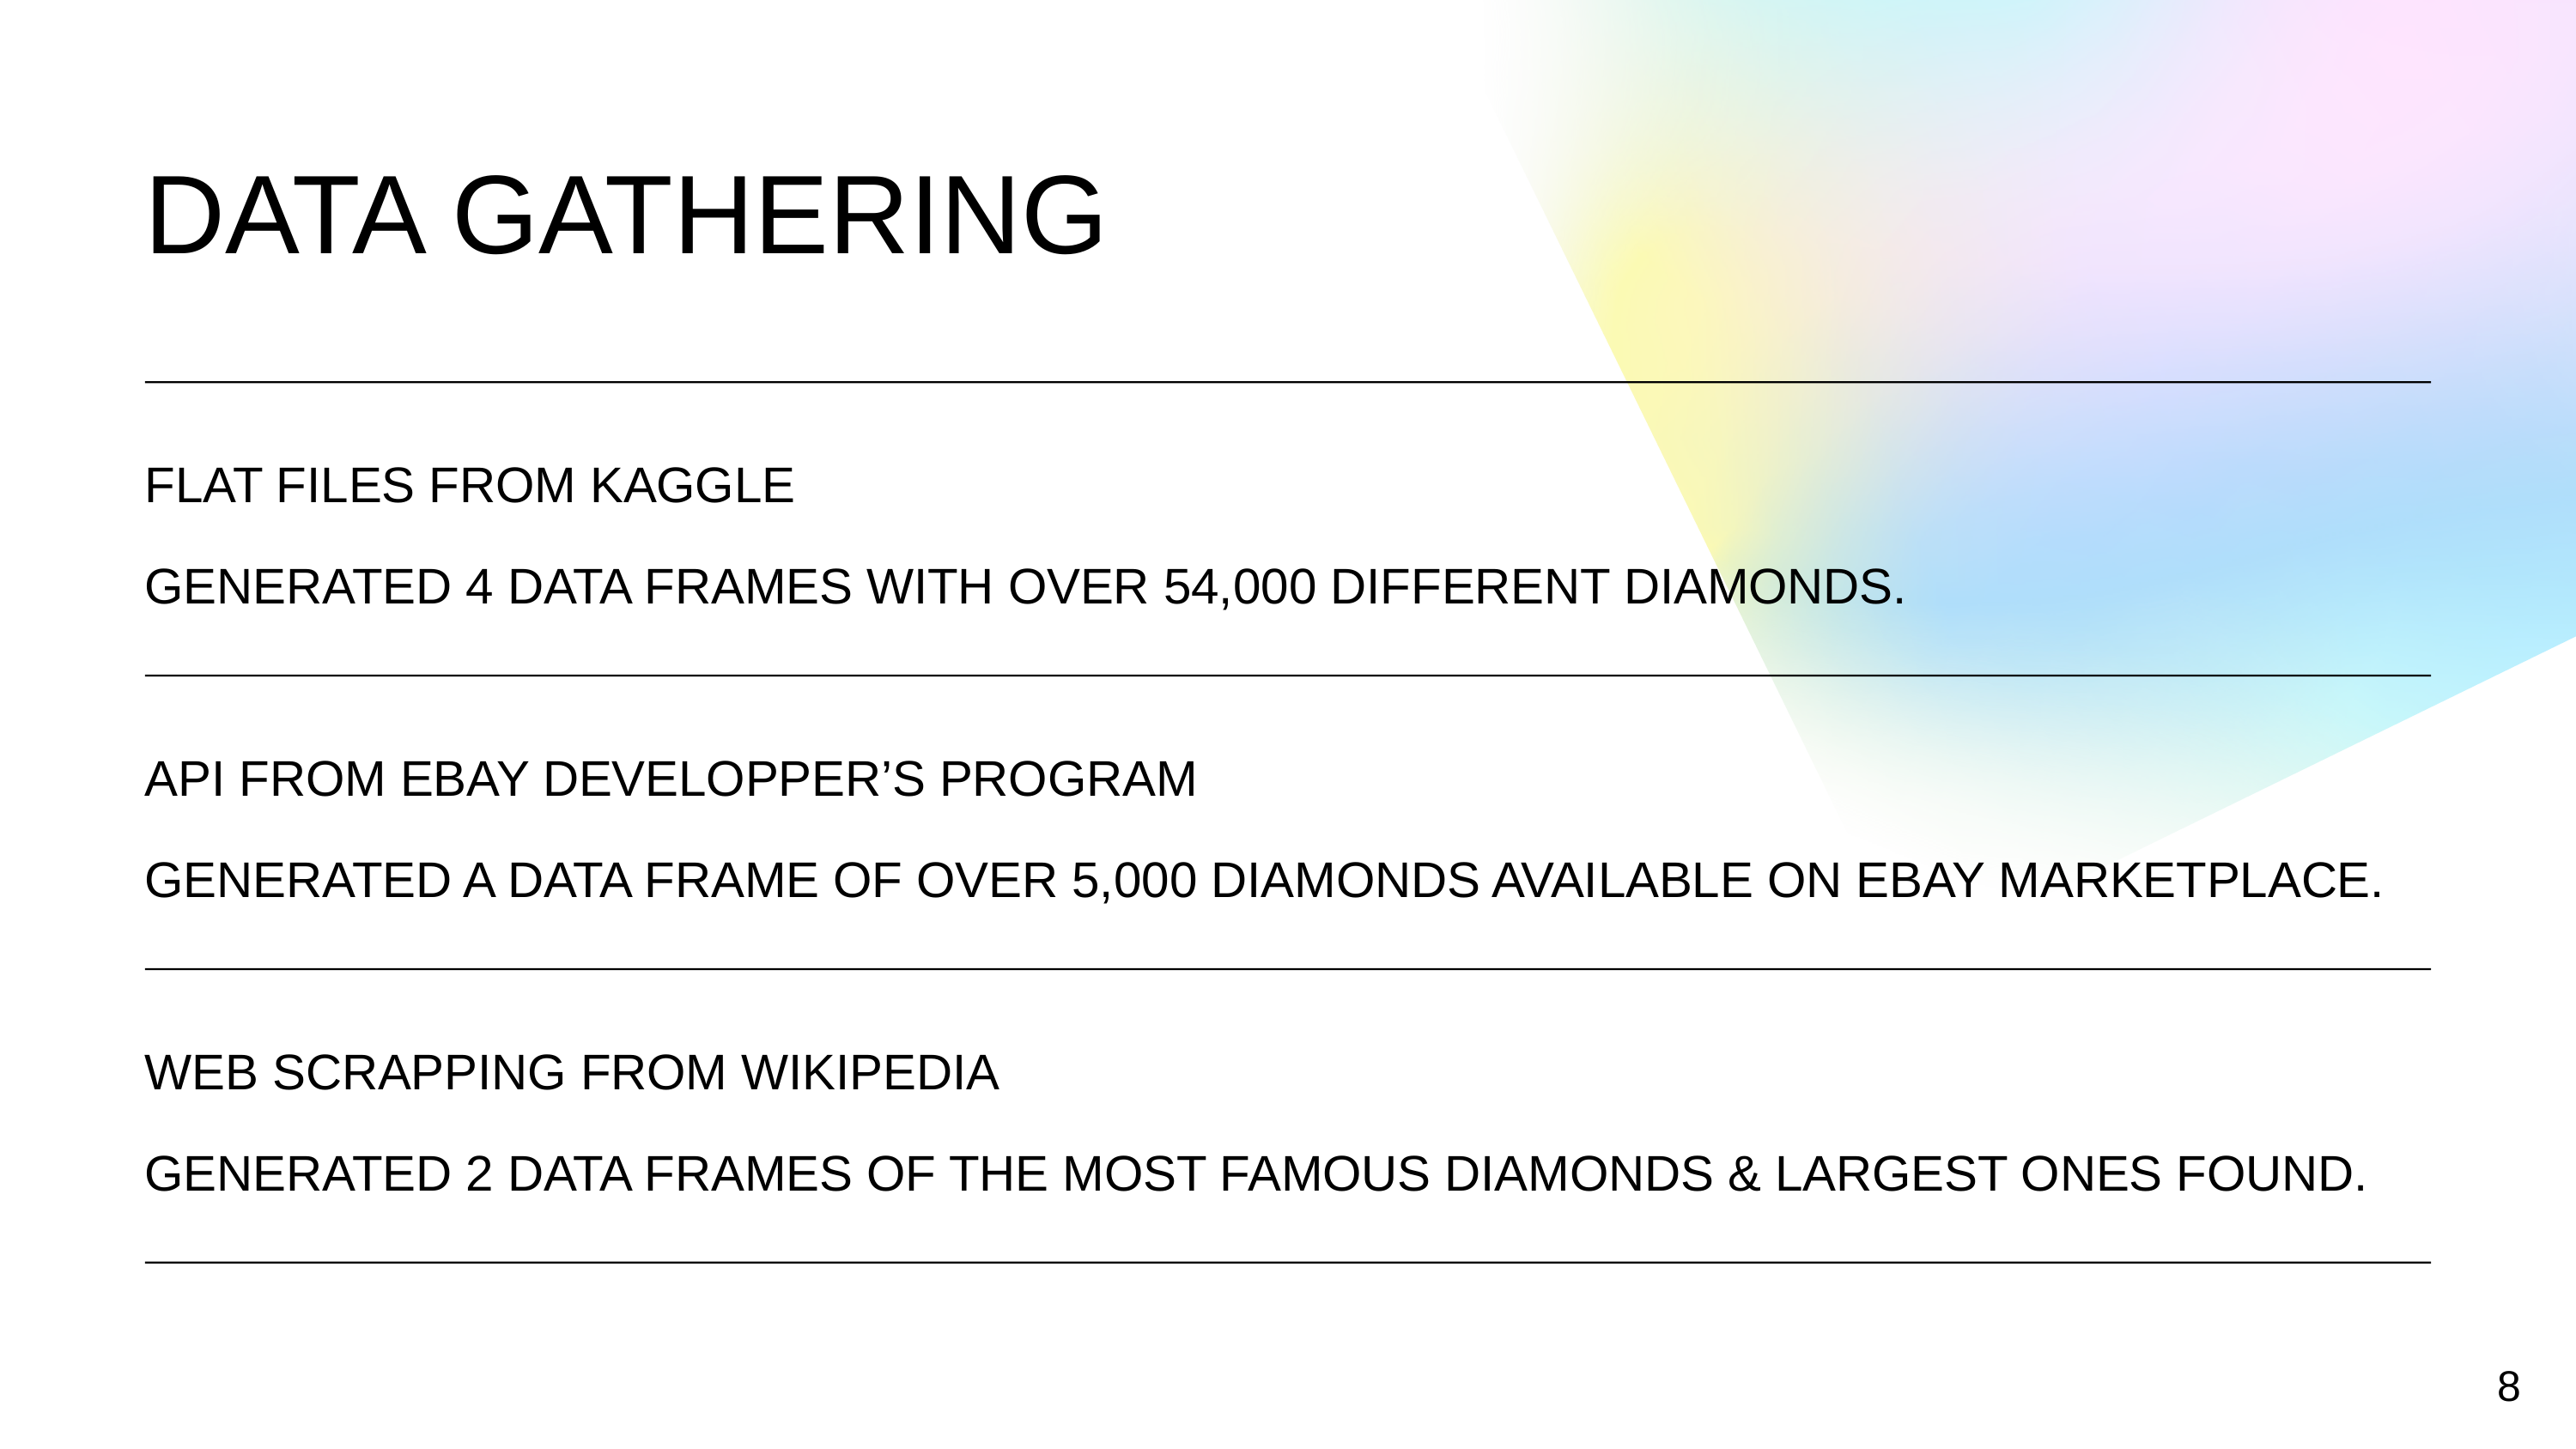

DATA GATHERING

FLAT FILES FROM KAGGLE
GENERATED 4 DATA FRAMES WITH OVER 54,000 DIFFERENT DIAMONDS.

API FROM EBAY DEVELOPPER’S PROGRAM
GENERATED A DATA FRAME OF OVER 5,000 DIAMONDS AVAILABLE ON EBAY MARKETPLACE.

WEB SCRAPPING FROM WIKIPEDIA
GENERATED 2 DATA FRAMES OF THE MOST FAMOUS DIAMONDS & LARGEST ONES FOUND.

8